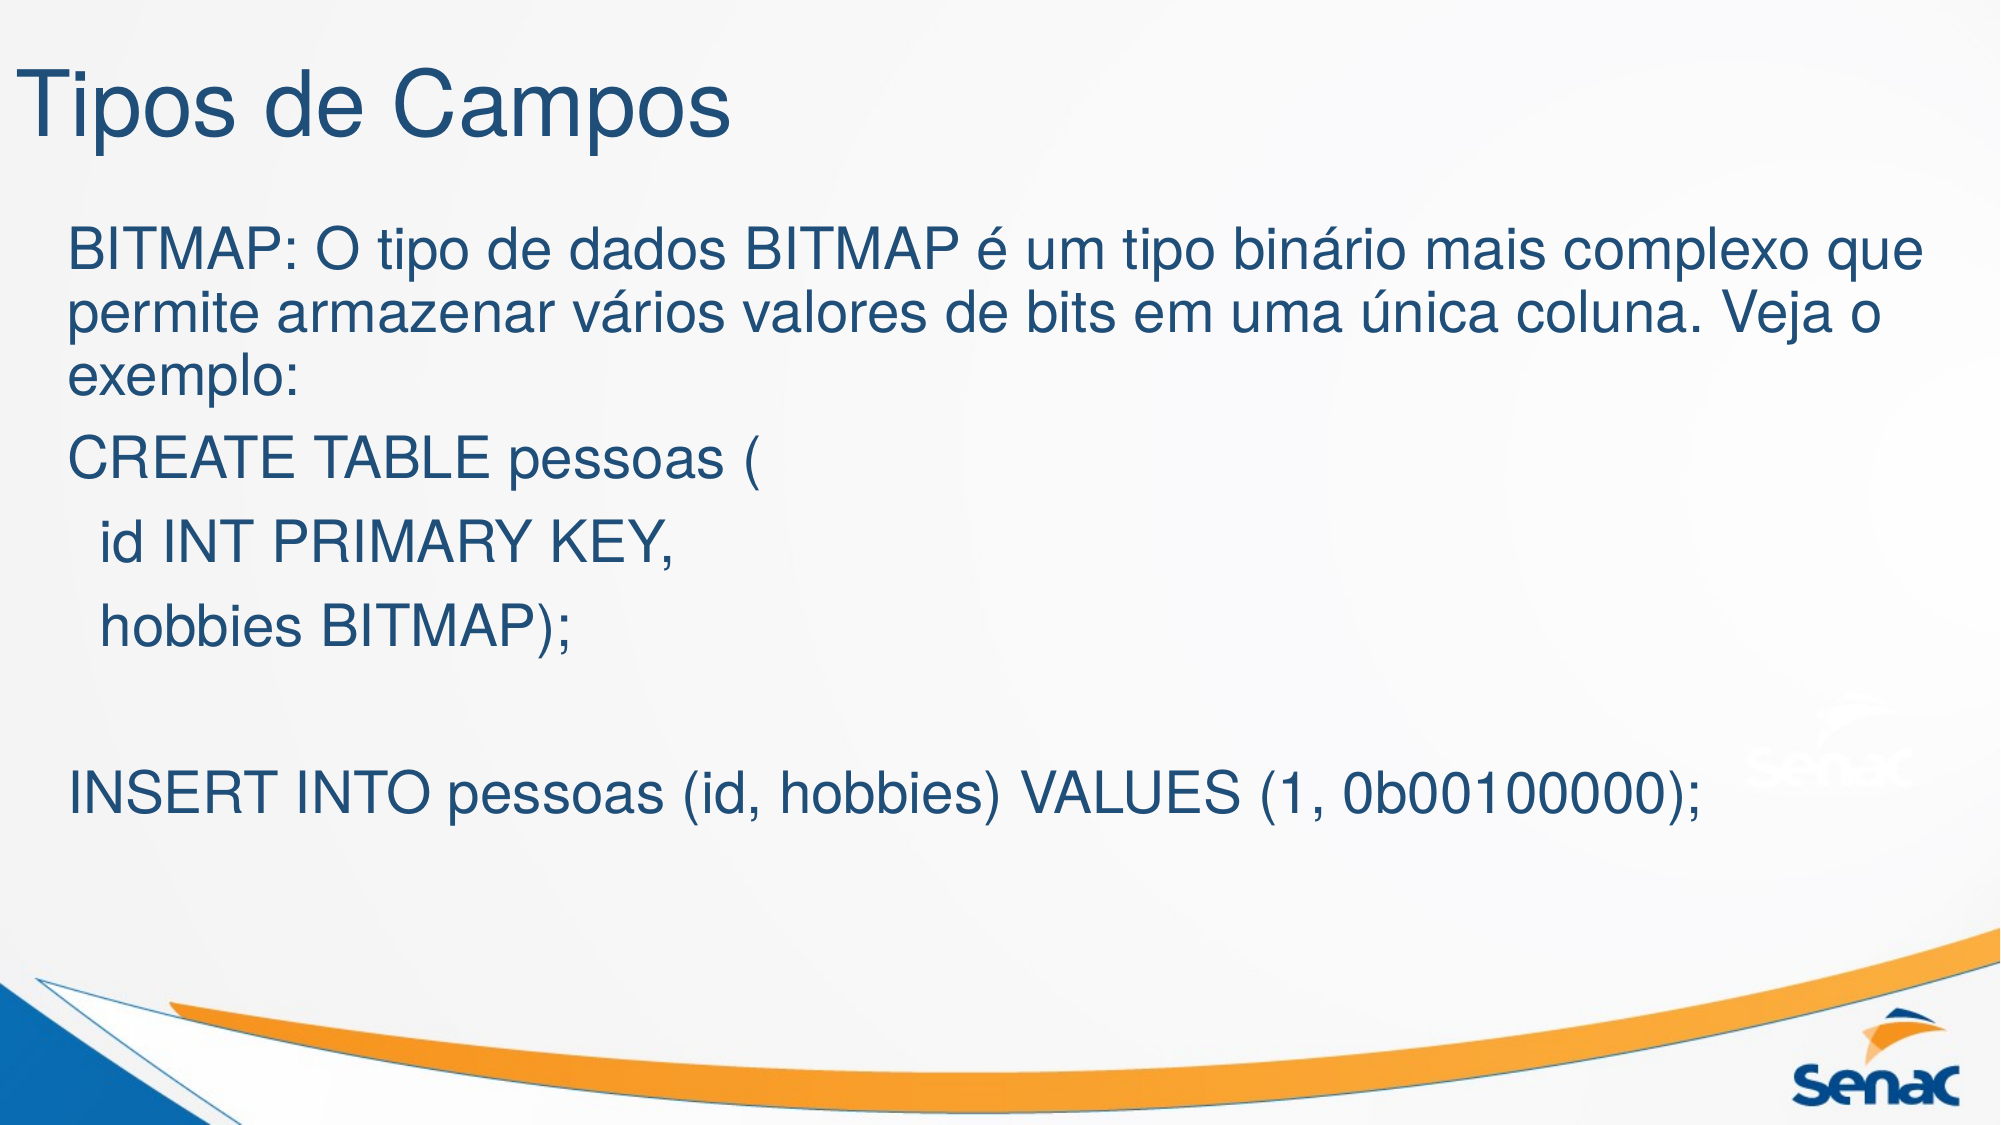

# Tipos de Campos
BITMAP: O tipo de dados BITMAP é um tipo binário mais complexo que permite armazenar vários valores de bits em uma única coluna. Veja o exemplo:
CREATE TABLE pessoas (
  id INT PRIMARY KEY,
  hobbies BITMAP);

INSERT INTO pessoas (id, hobbies) VALUES (1, 0b00100000);